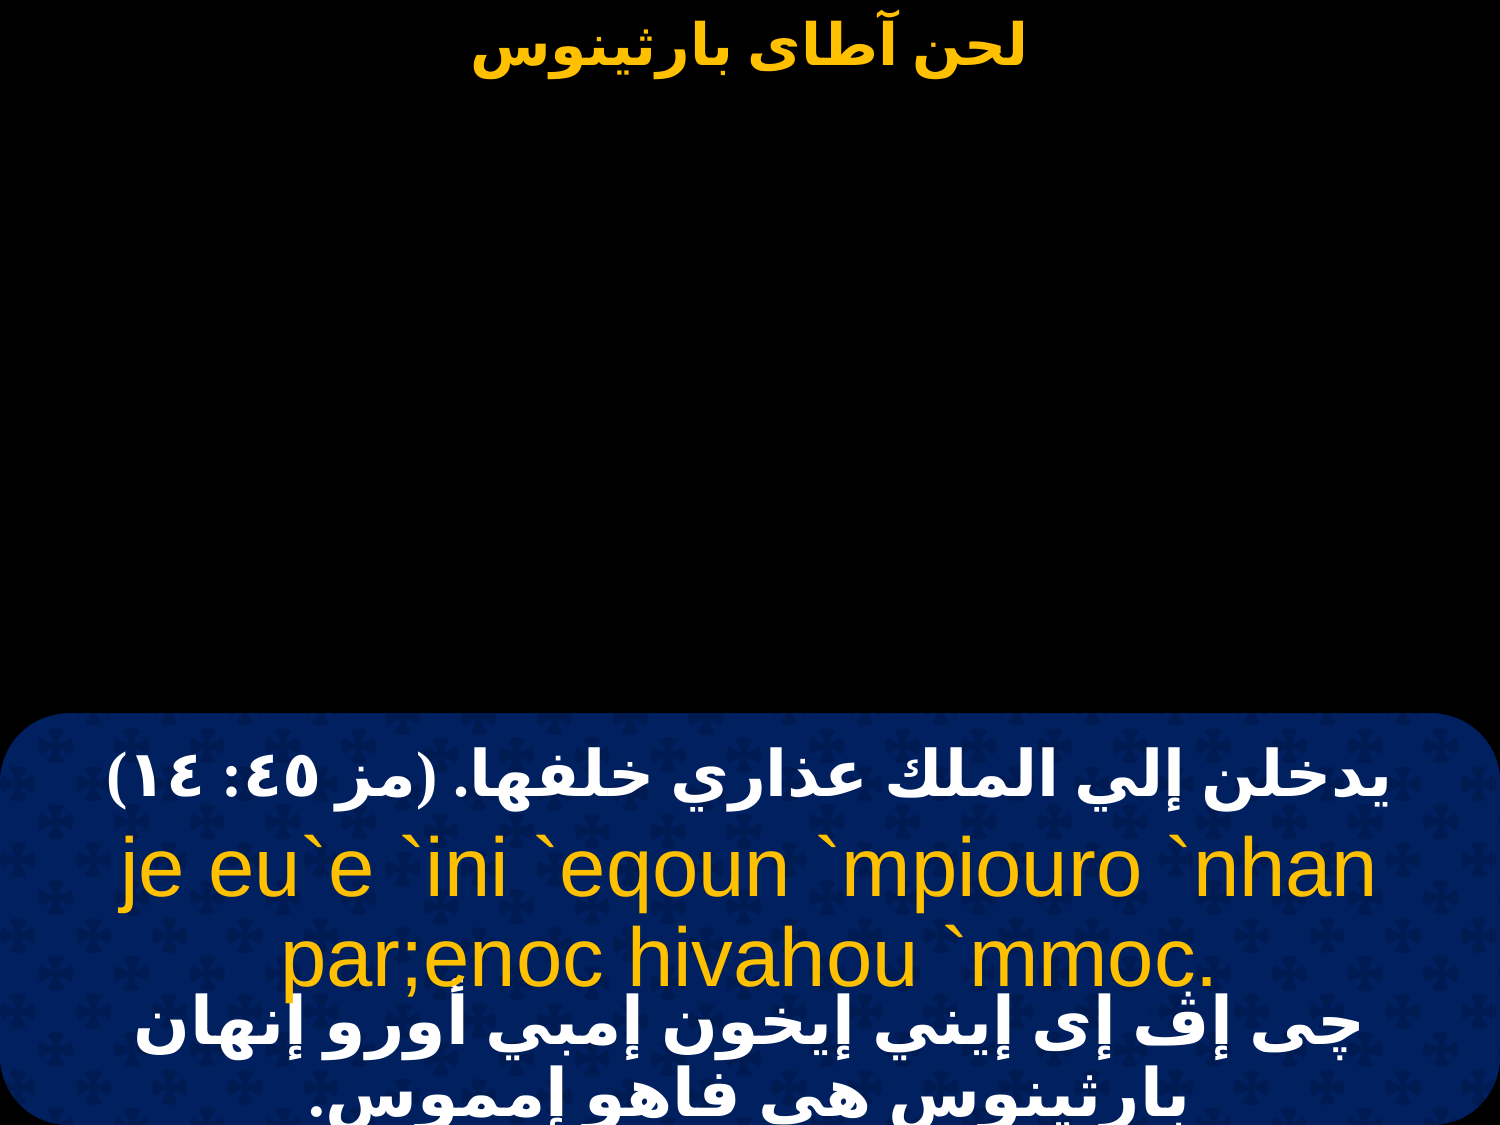

يدخلن إلي الملك عذاري خلفها. (مز ٤٥: ١٤)
je eu`e `ini `eqoun `mpiouro `nhan par;enoc hivahou `mmoc.
چى إڤ إى إيني إيخون إمبي أورو إنهان بارثينوس هى فاهو إمموس.